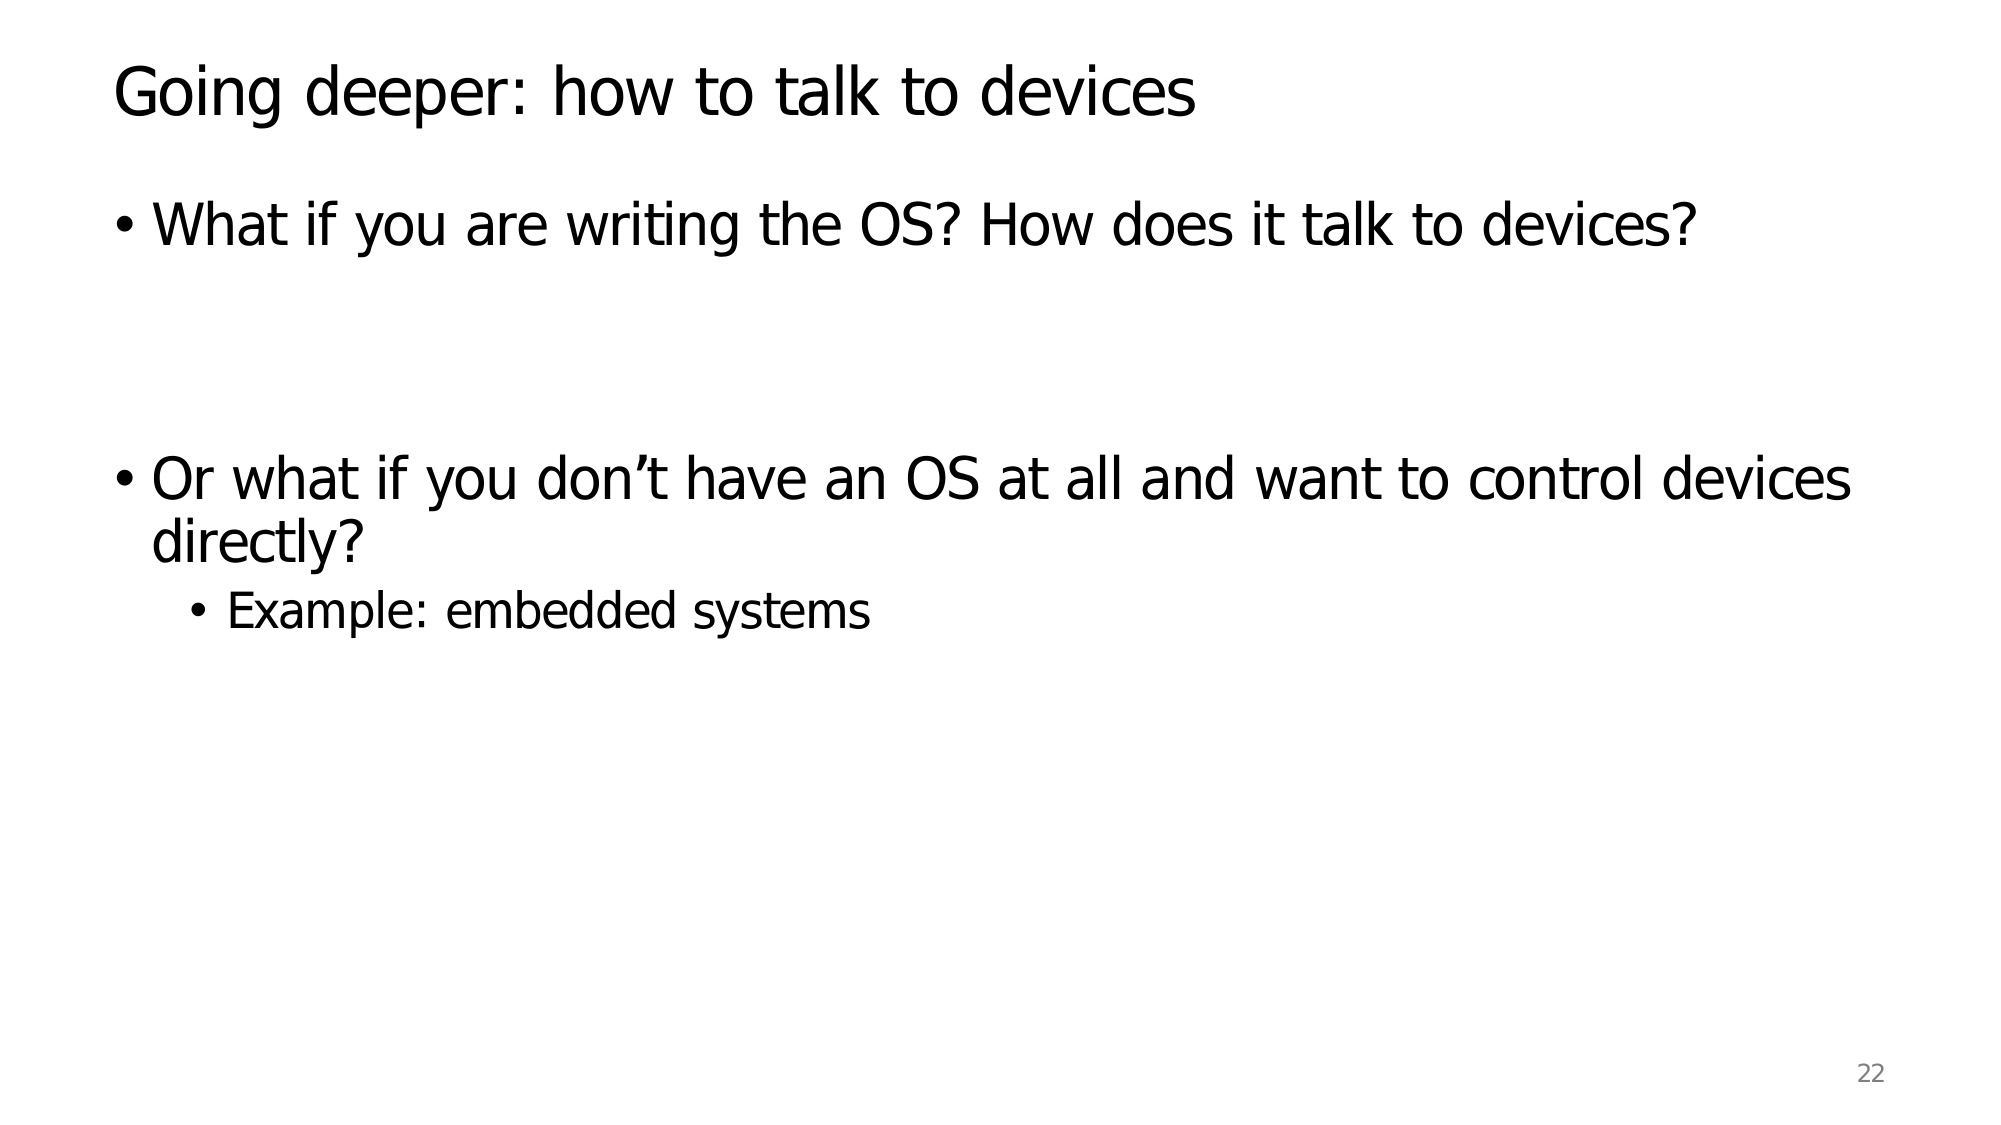

# Going deeper: how to talk to devices
What if you are writing the OS? How does it talk to devices?

Or what if you don’t have an OS at all and want to control devices directly?
Example: embedded systems
22